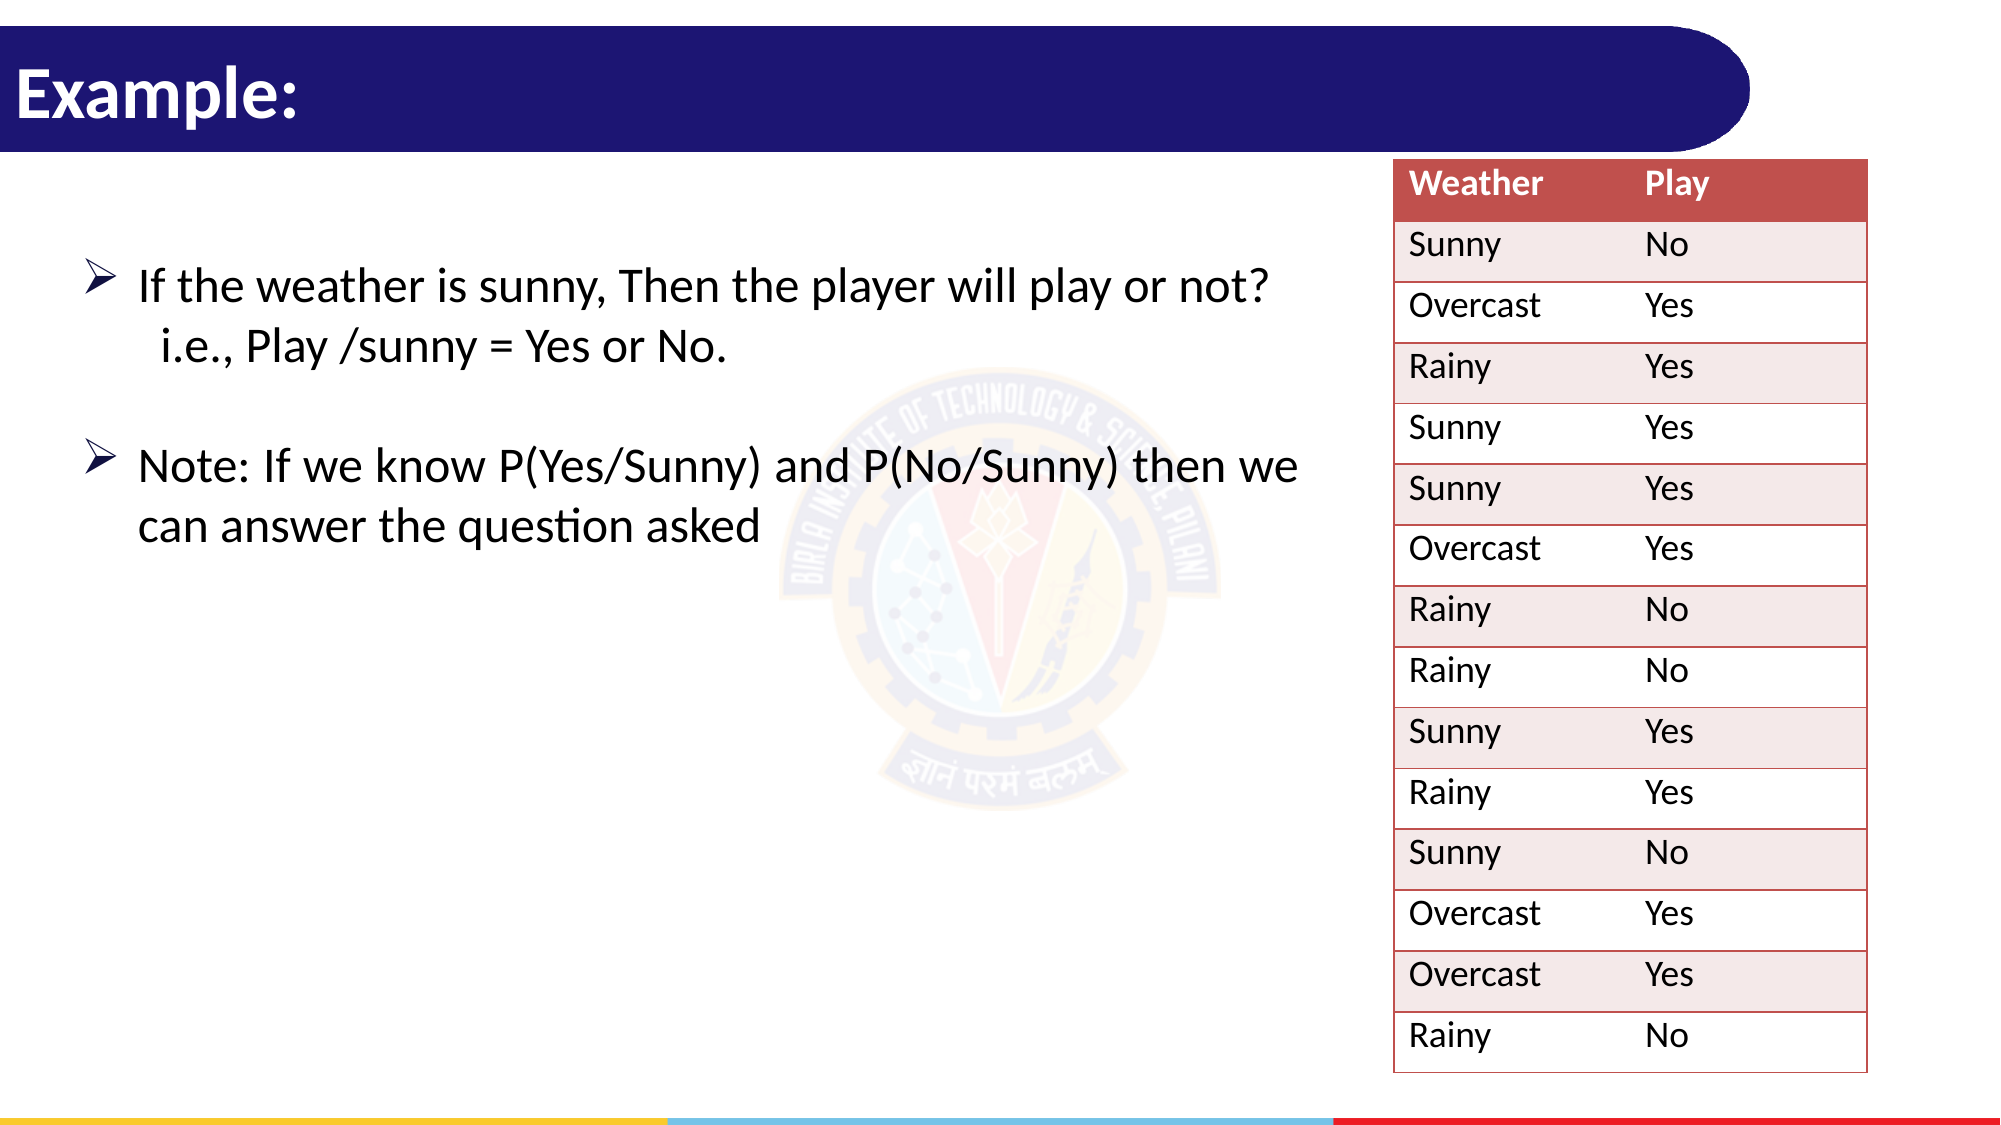

# Example:
| Weather | Play |
| --- | --- |
| Sunny | No |
| Overcast | Yes |
| Rainy | Yes |
| Sunny | Yes |
| Sunny | Yes |
| Overcast | Yes |
| Rainy | No |
| Rainy | No |
| Sunny | Yes |
| Rainy | Yes |
| Sunny | No |
| Overcast | Yes |
| Overcast | Yes |
| Rainy | No |

If the weather is sunny, Then the player will play or not?
       i.e., Play /sunny = Yes or No.

Note: If we know P(Yes/Sunny) and P(No/Sunny) then we can answer the question asked